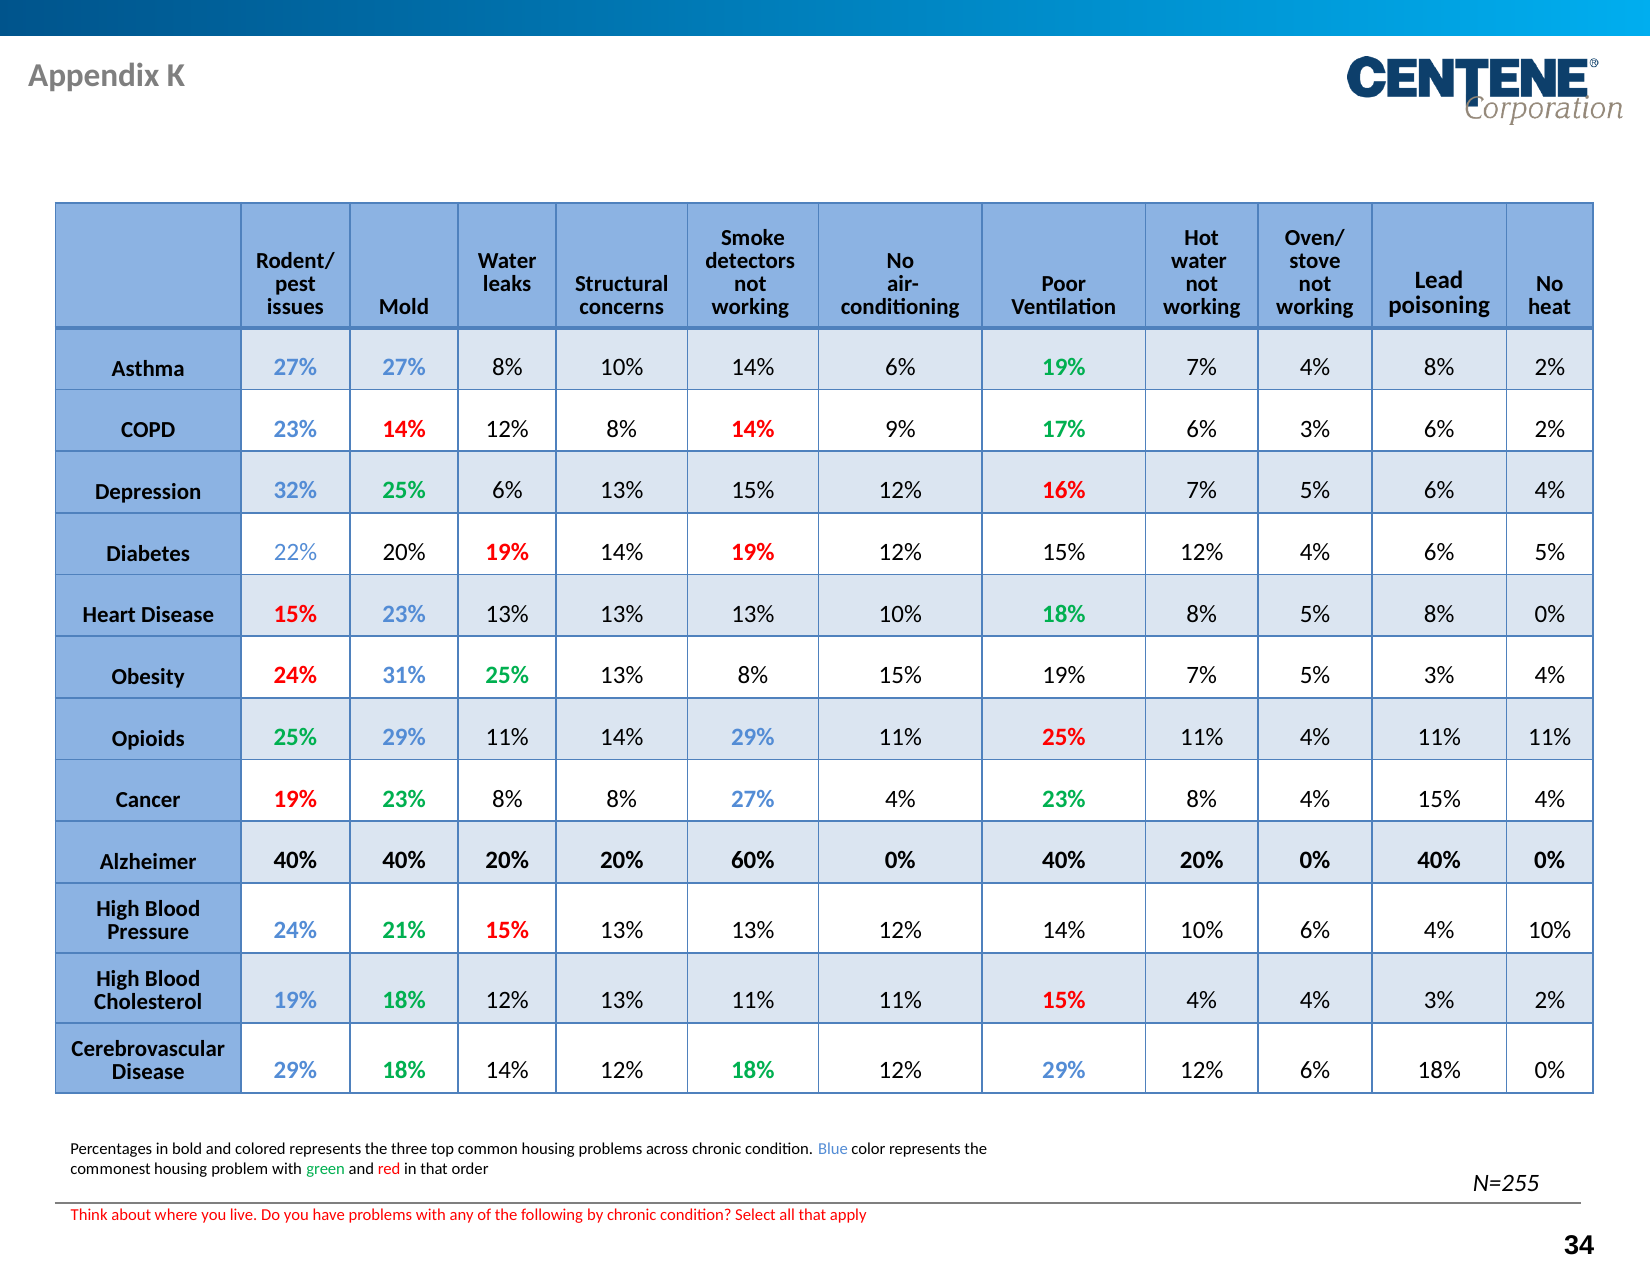

Appendix K
|  | Rodent/ pest issues | Mold | Water leaks | Structural concerns | Smoke detectors not working | No air-conditioning | Poor Ventilation | Hot water not working | Oven/ stove not working | Lead poisoning | No heat |
| --- | --- | --- | --- | --- | --- | --- | --- | --- | --- | --- | --- |
| Asthma | 27% | 27% | 8% | 10% | 14% | 6% | 19% | 7% | 4% | 8% | 2% |
| COPD | 23% | 14% | 12% | 8% | 14% | 9% | 17% | 6% | 3% | 6% | 2% |
| Depression | 32% | 25% | 6% | 13% | 15% | 12% | 16% | 7% | 5% | 6% | 4% |
| Diabetes | 22% | 20% | 19% | 14% | 19% | 12% | 15% | 12% | 4% | 6% | 5% |
| Heart Disease | 15% | 23% | 13% | 13% | 13% | 10% | 18% | 8% | 5% | 8% | 0% |
| Obesity | 24% | 31% | 25% | 13% | 8% | 15% | 19% | 7% | 5% | 3% | 4% |
| Opioids | 25% | 29% | 11% | 14% | 29% | 11% | 25% | 11% | 4% | 11% | 11% |
| Cancer | 19% | 23% | 8% | 8% | 27% | 4% | 23% | 8% | 4% | 15% | 4% |
| Alzheimer | 40% | 40% | 20% | 20% | 60% | 0% | 40% | 20% | 0% | 40% | 0% |
| High Blood Pressure | 24% | 21% | 15% | 13% | 13% | 12% | 14% | 10% | 6% | 4% | 10% |
| High Blood Cholesterol | 19% | 18% | 12% | 13% | 11% | 11% | 15% | 4% | 4% | 3% | 2% |
| Cerebrovascular Disease | 29% | 18% | 14% | 12% | 18% | 12% | 29% | 12% | 6% | 18% | 0% |
Percentages in bold and colored represents the three top common housing problems across chronic condition. Blue color represents the commonest housing problem with green and red in that order
N=255
Think about where you live. Do you have problems with any of the following by chronic condition? Select all that apply